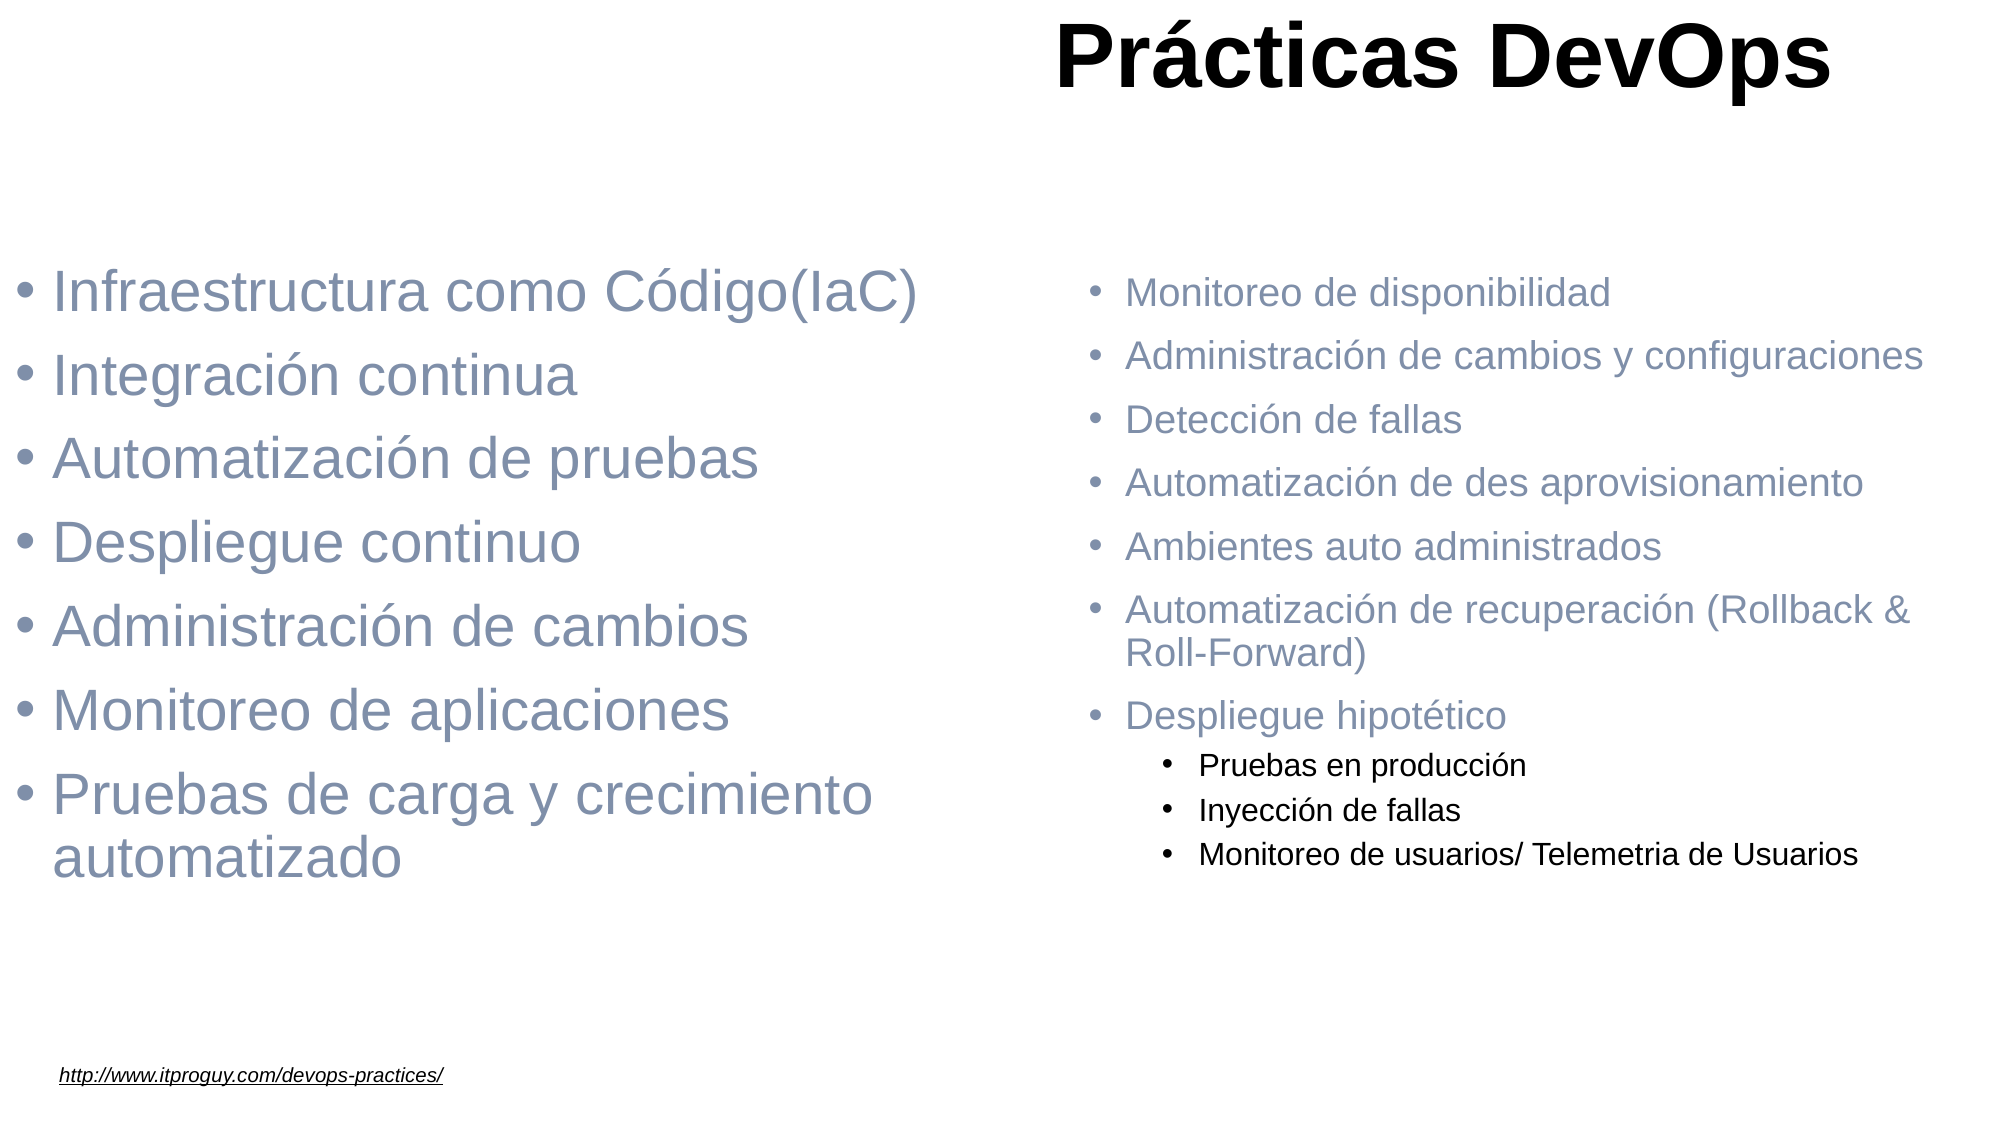

Prácticas DevOps
Infraestructura como Código(IaC)
Integración continua
Automatización de pruebas
Despliegue continuo
Administración de cambios
Monitoreo de aplicaciones
Pruebas de carga y crecimiento automatizado
Monitoreo de disponibilidad
Administración de cambios y configuraciones
Detección de fallas
Automatización de des aprovisionamiento
Ambientes auto administrados
Automatización de recuperación (Rollback & Roll-Forward)
Despliegue hipotético
Pruebas en producción
Inyección de fallas
Monitoreo de usuarios/ Telemetria de Usuarios
http://www.itproguy.com/devops-practices/